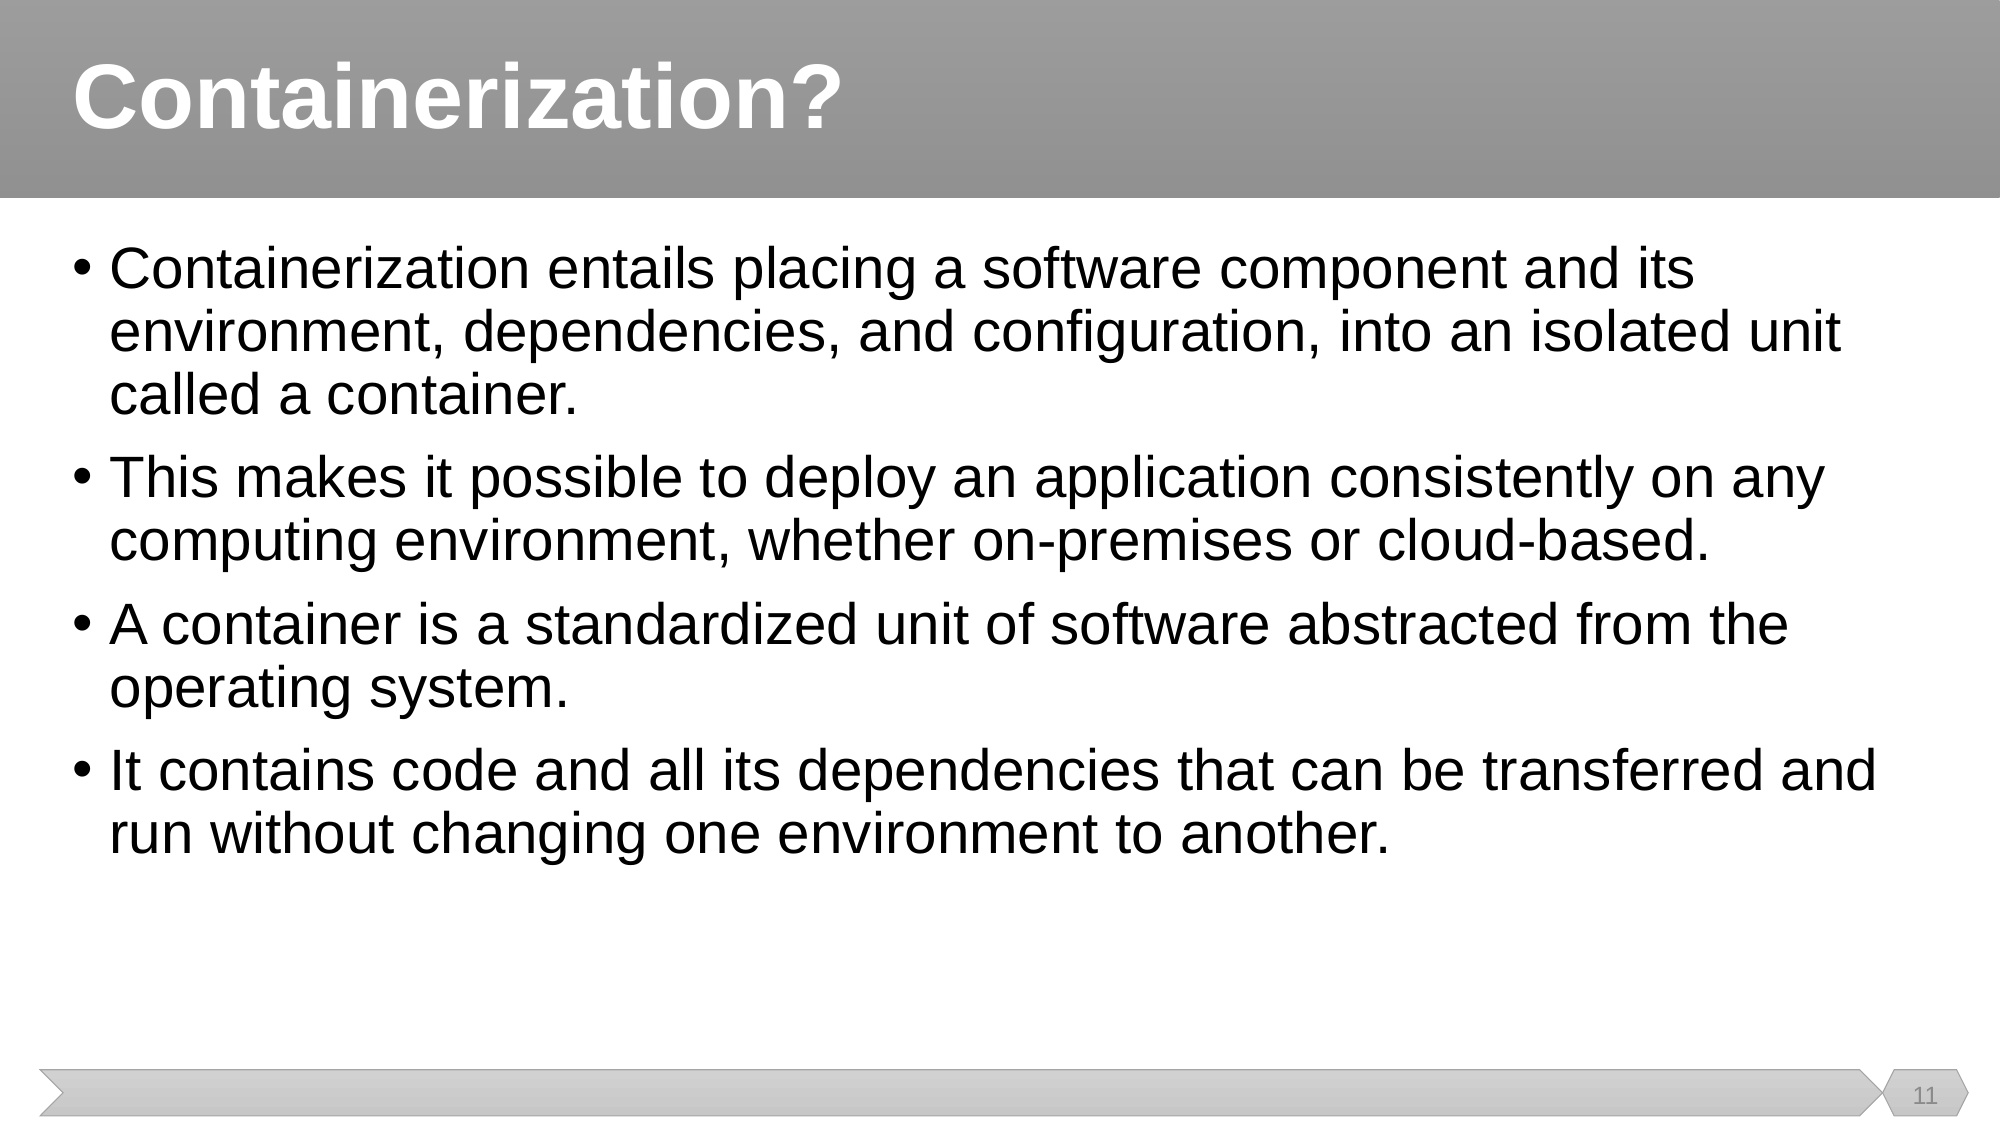

# Containerization?
Containerization entails placing a software component and its environment, dependencies, and configuration, into an isolated unit called a container.
This makes it possible to deploy an application consistently on any computing environment, whether on-premises or cloud-based.
A container is a standardized unit of software abstracted from the operating system.
It contains code and all its dependencies that can be transferred and run without changing one environment to another.
11